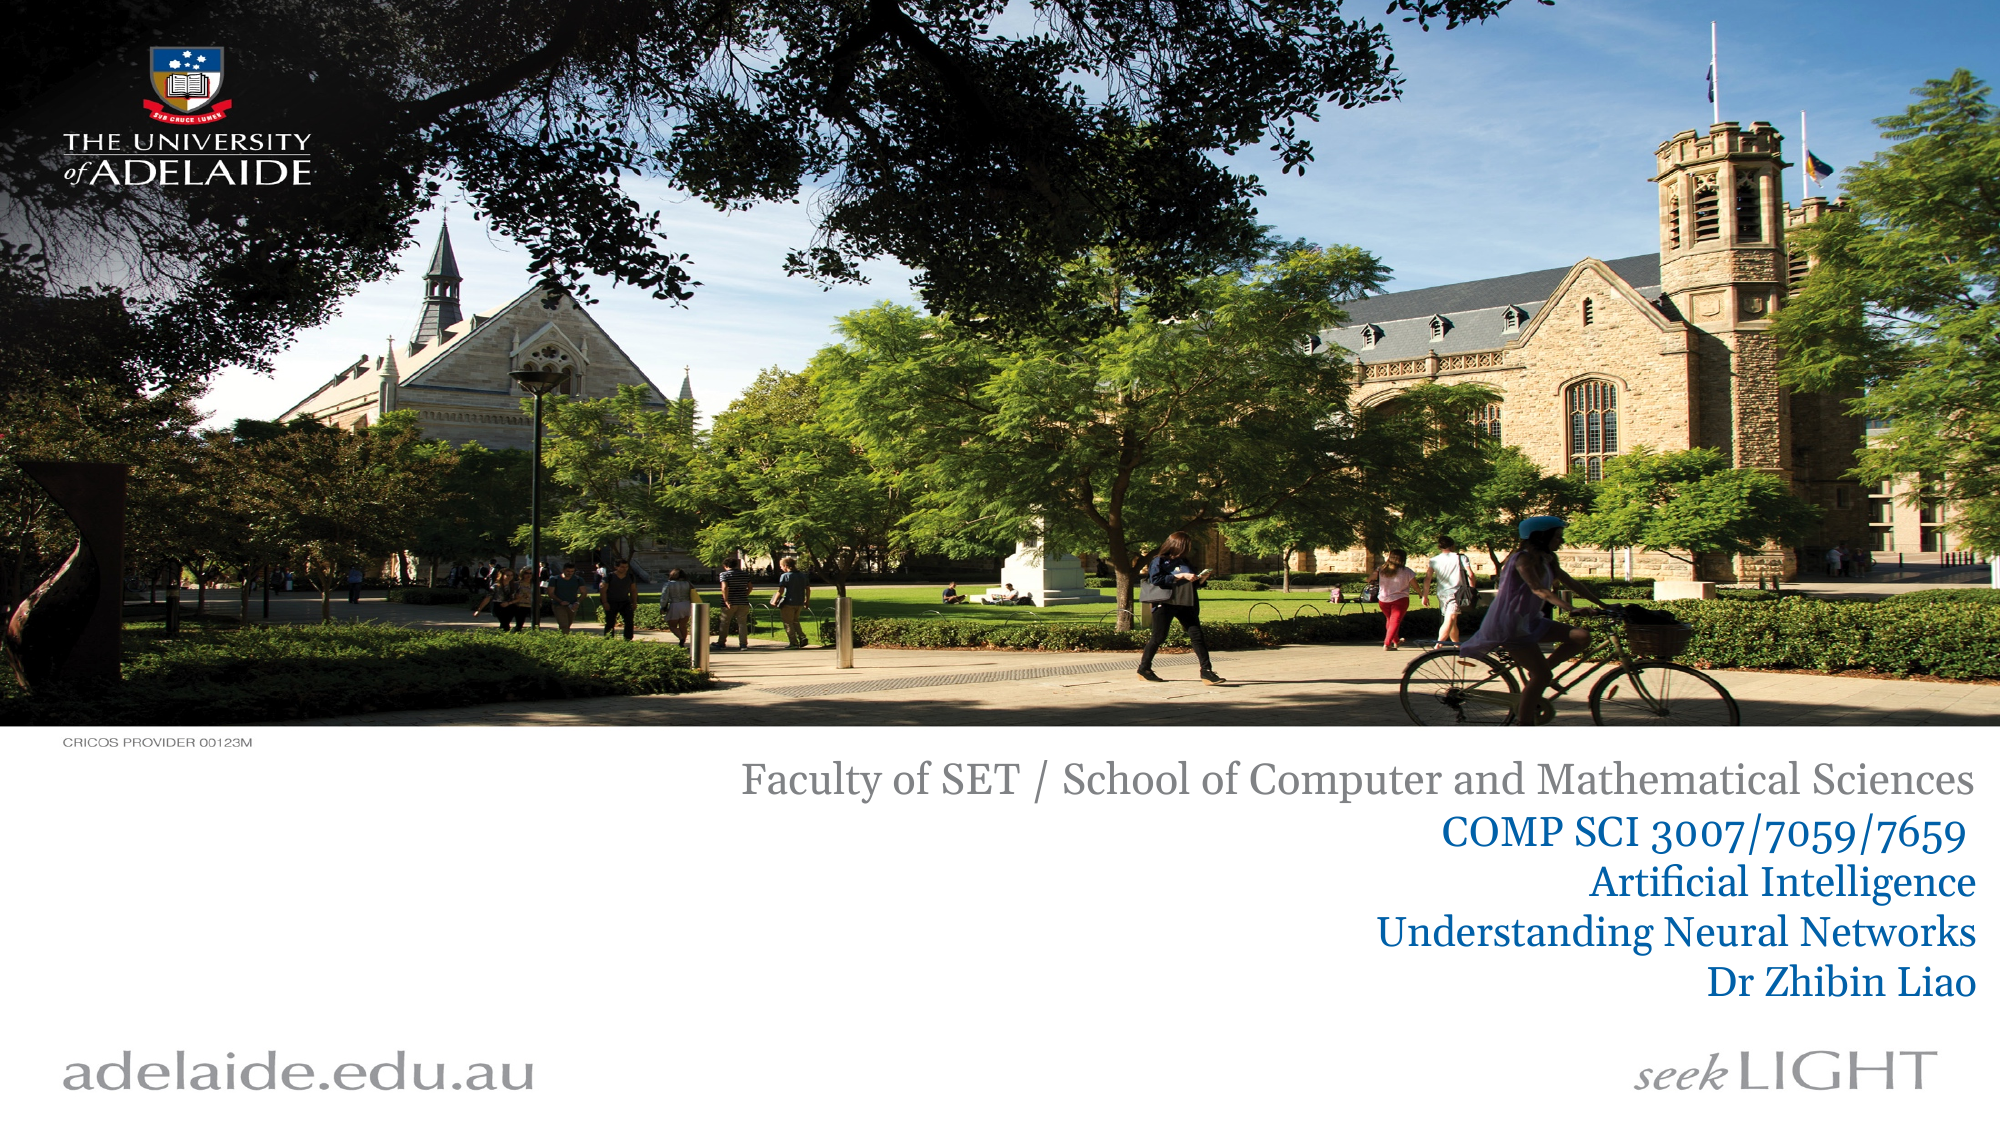

Faculty of SET / School of Computer and Mathematical Sciences
# COMP SCI 3007/7059/7659 Artificial Intelligence Understanding Neural Networks Dr Zhibin Liao